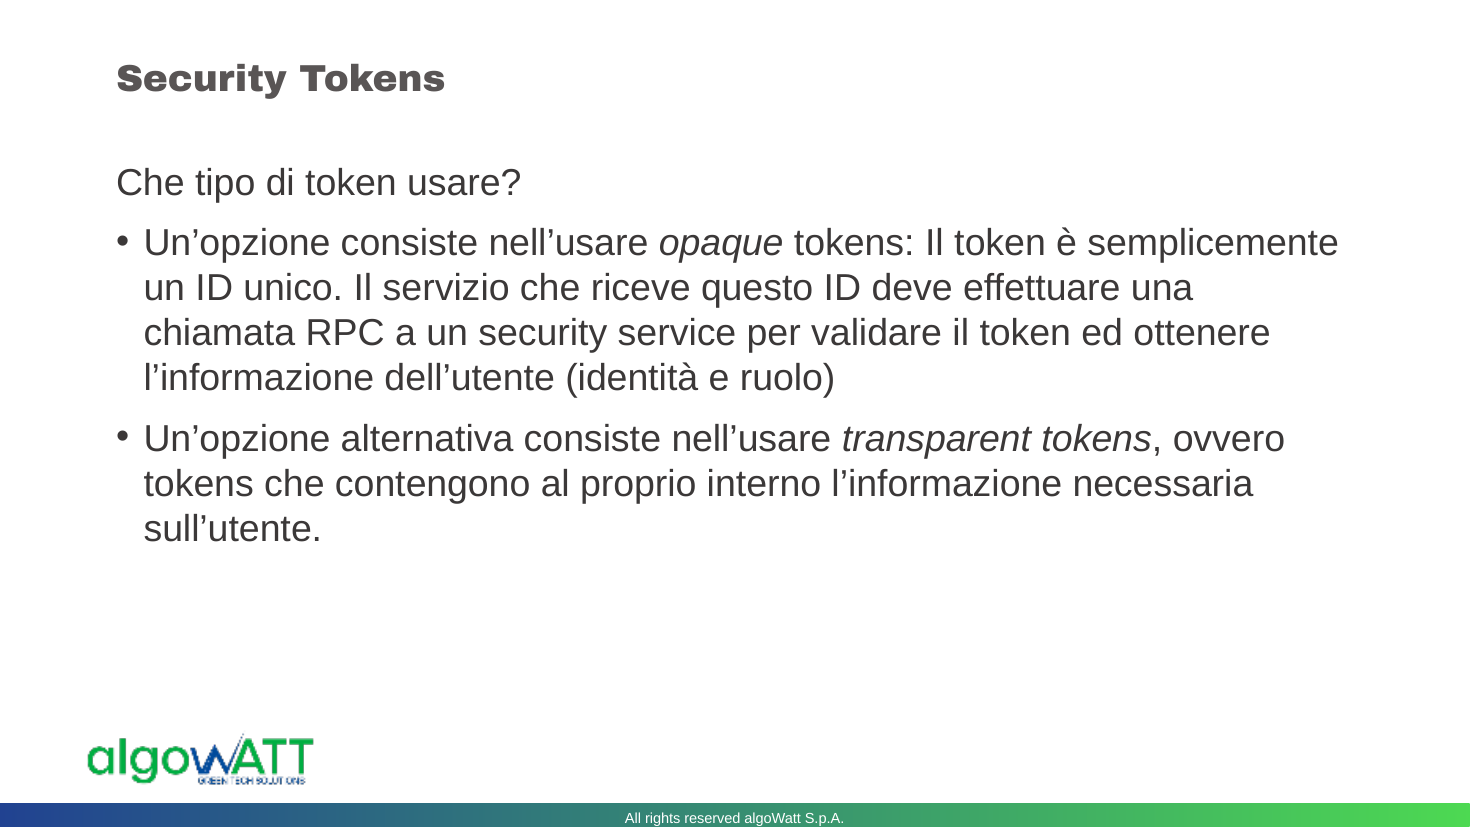

# Security Tokens
Che tipo di token usare?
Un’opzione consiste nell’usare opaque tokens: Il token è semplicemente un ID unico. Il servizio che riceve questo ID deve effettuare una chiamata RPC a un security service per validare il token ed ottenere l’informazione dell’utente (identità e ruolo)
Un’opzione alternativa consiste nell’usare transparent tokens, ovvero tokens che contengono al proprio interno l’informazione necessaria sull’utente.
All rights reserved algoWatt S.p.A.